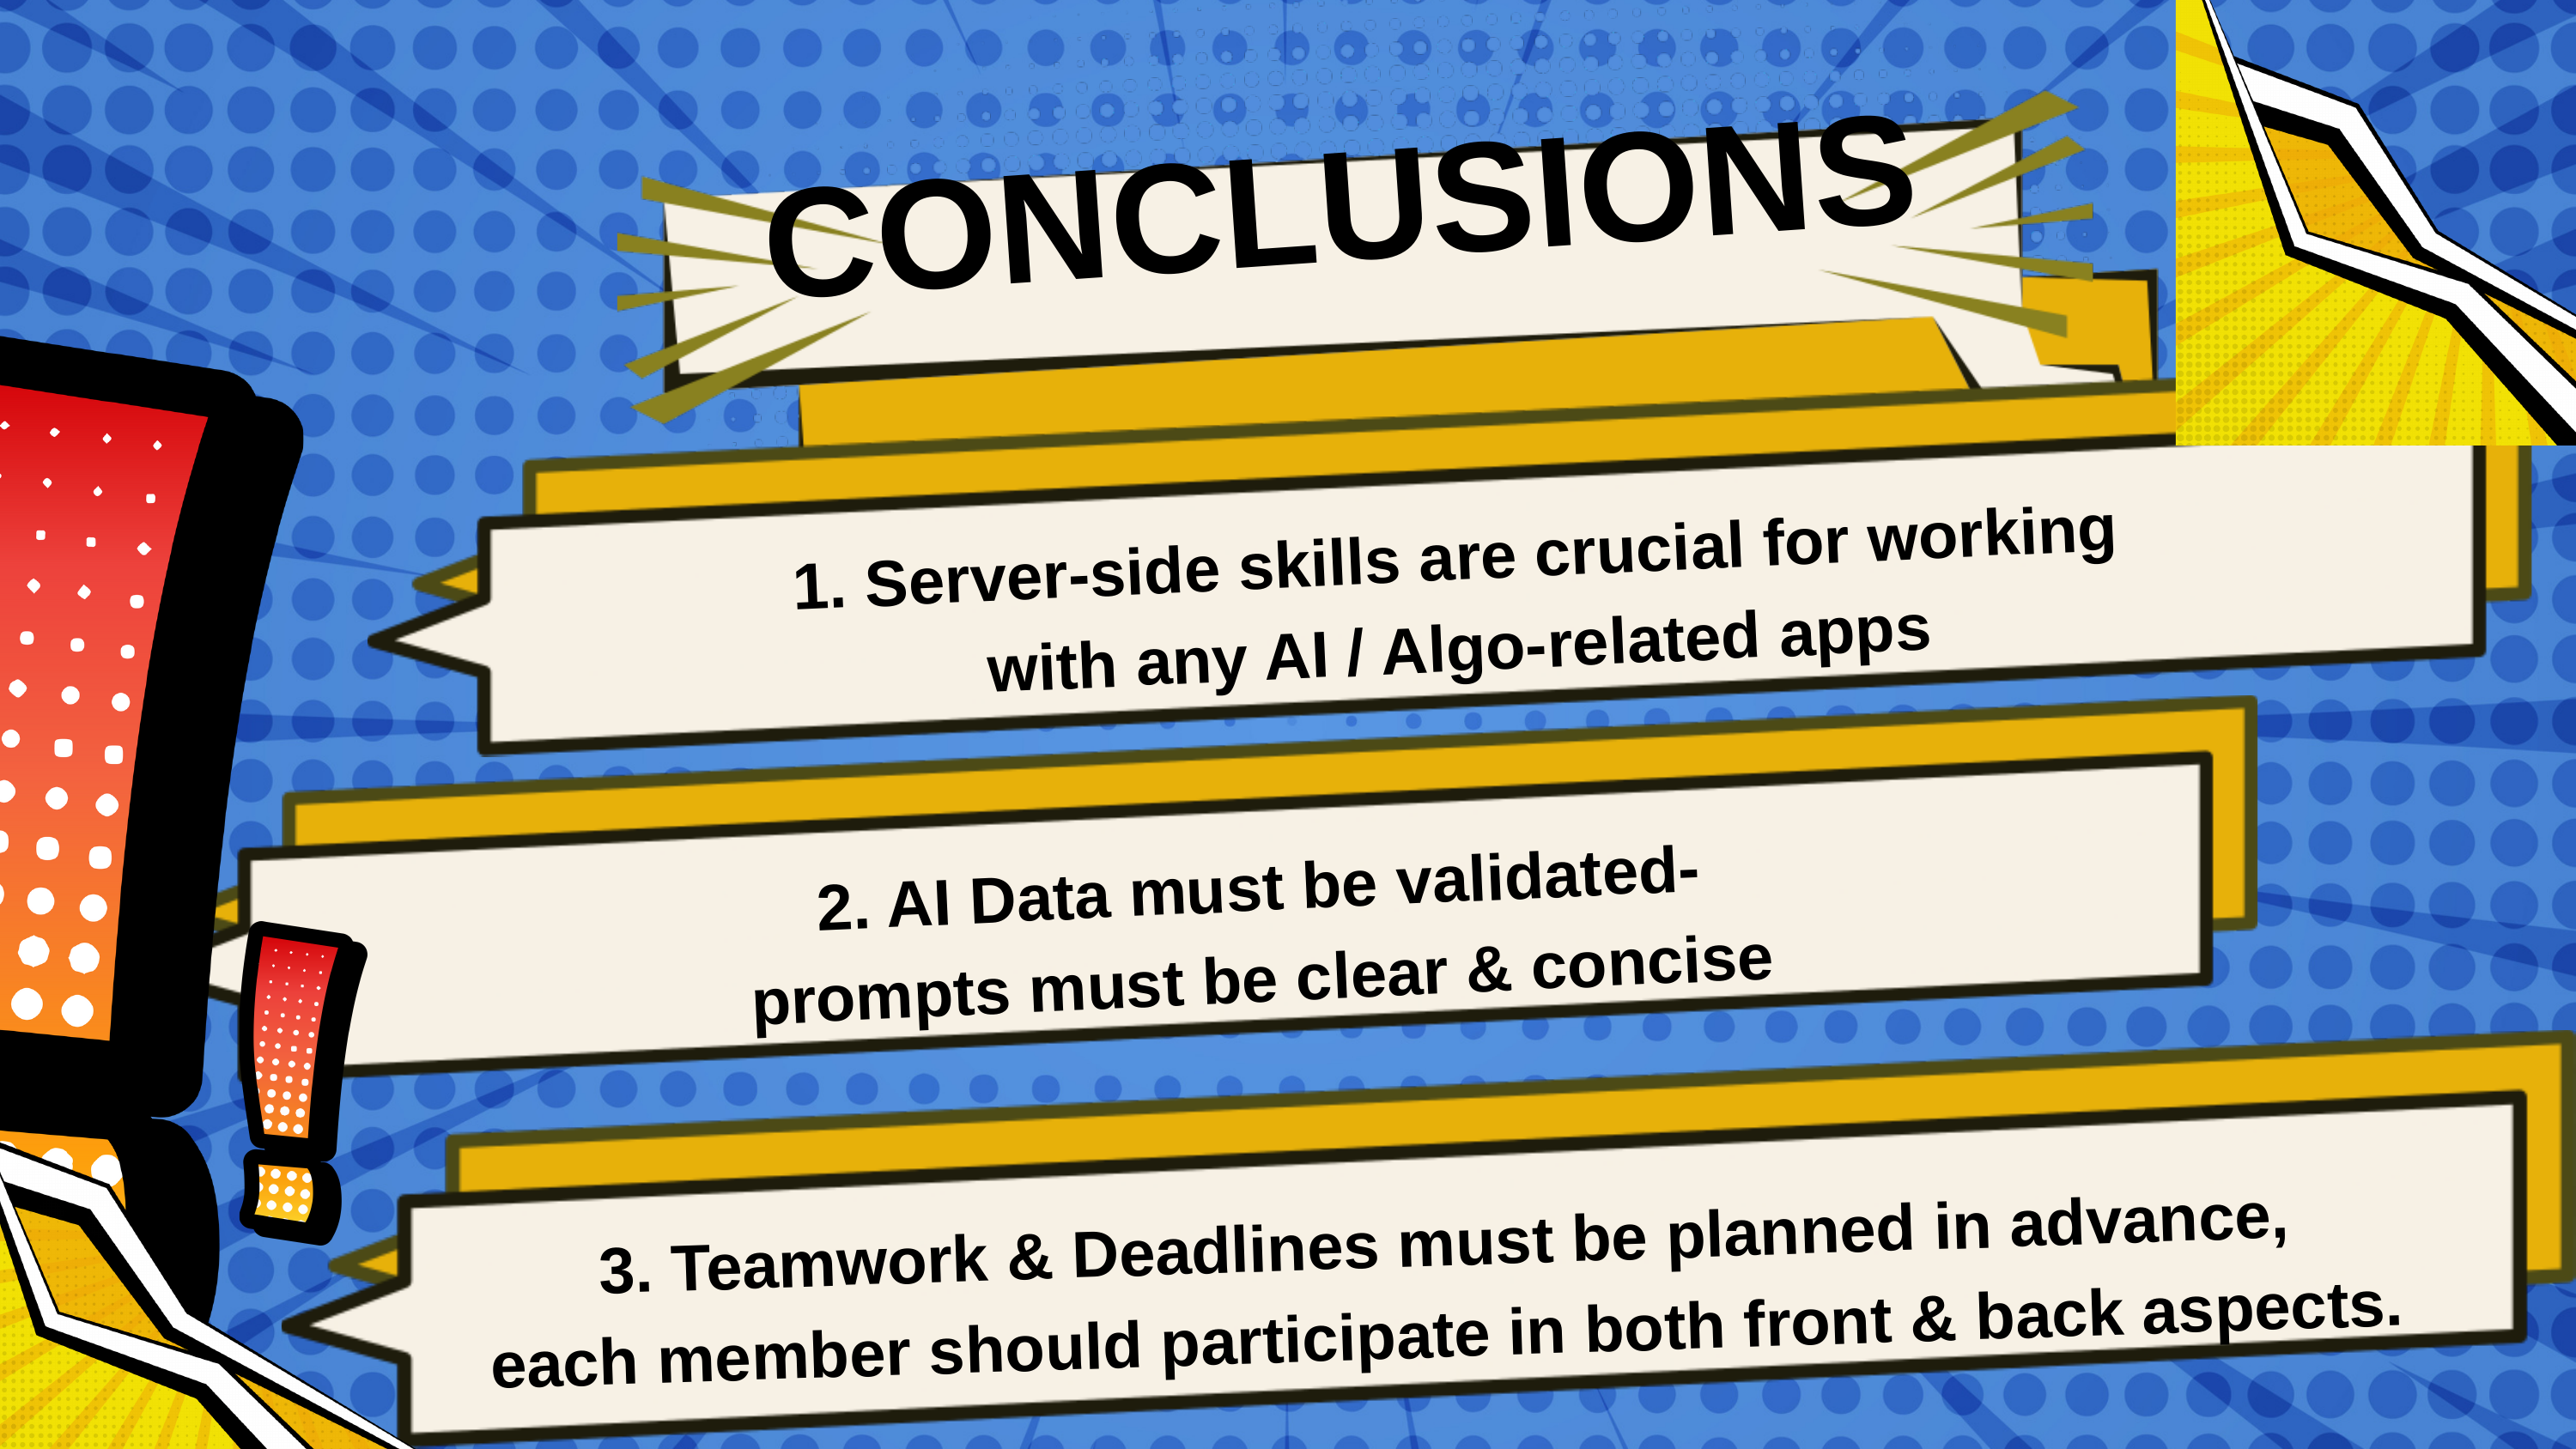

CONCLUSIONS

1. Server-side skills are crucial for working
with any AI / Algo-related apps

2. AI Data must be validated-
prompts must be clear & concise

3. Teamwork & Deadlines must be planned in advance,
each member should participate in both front & back aspects.